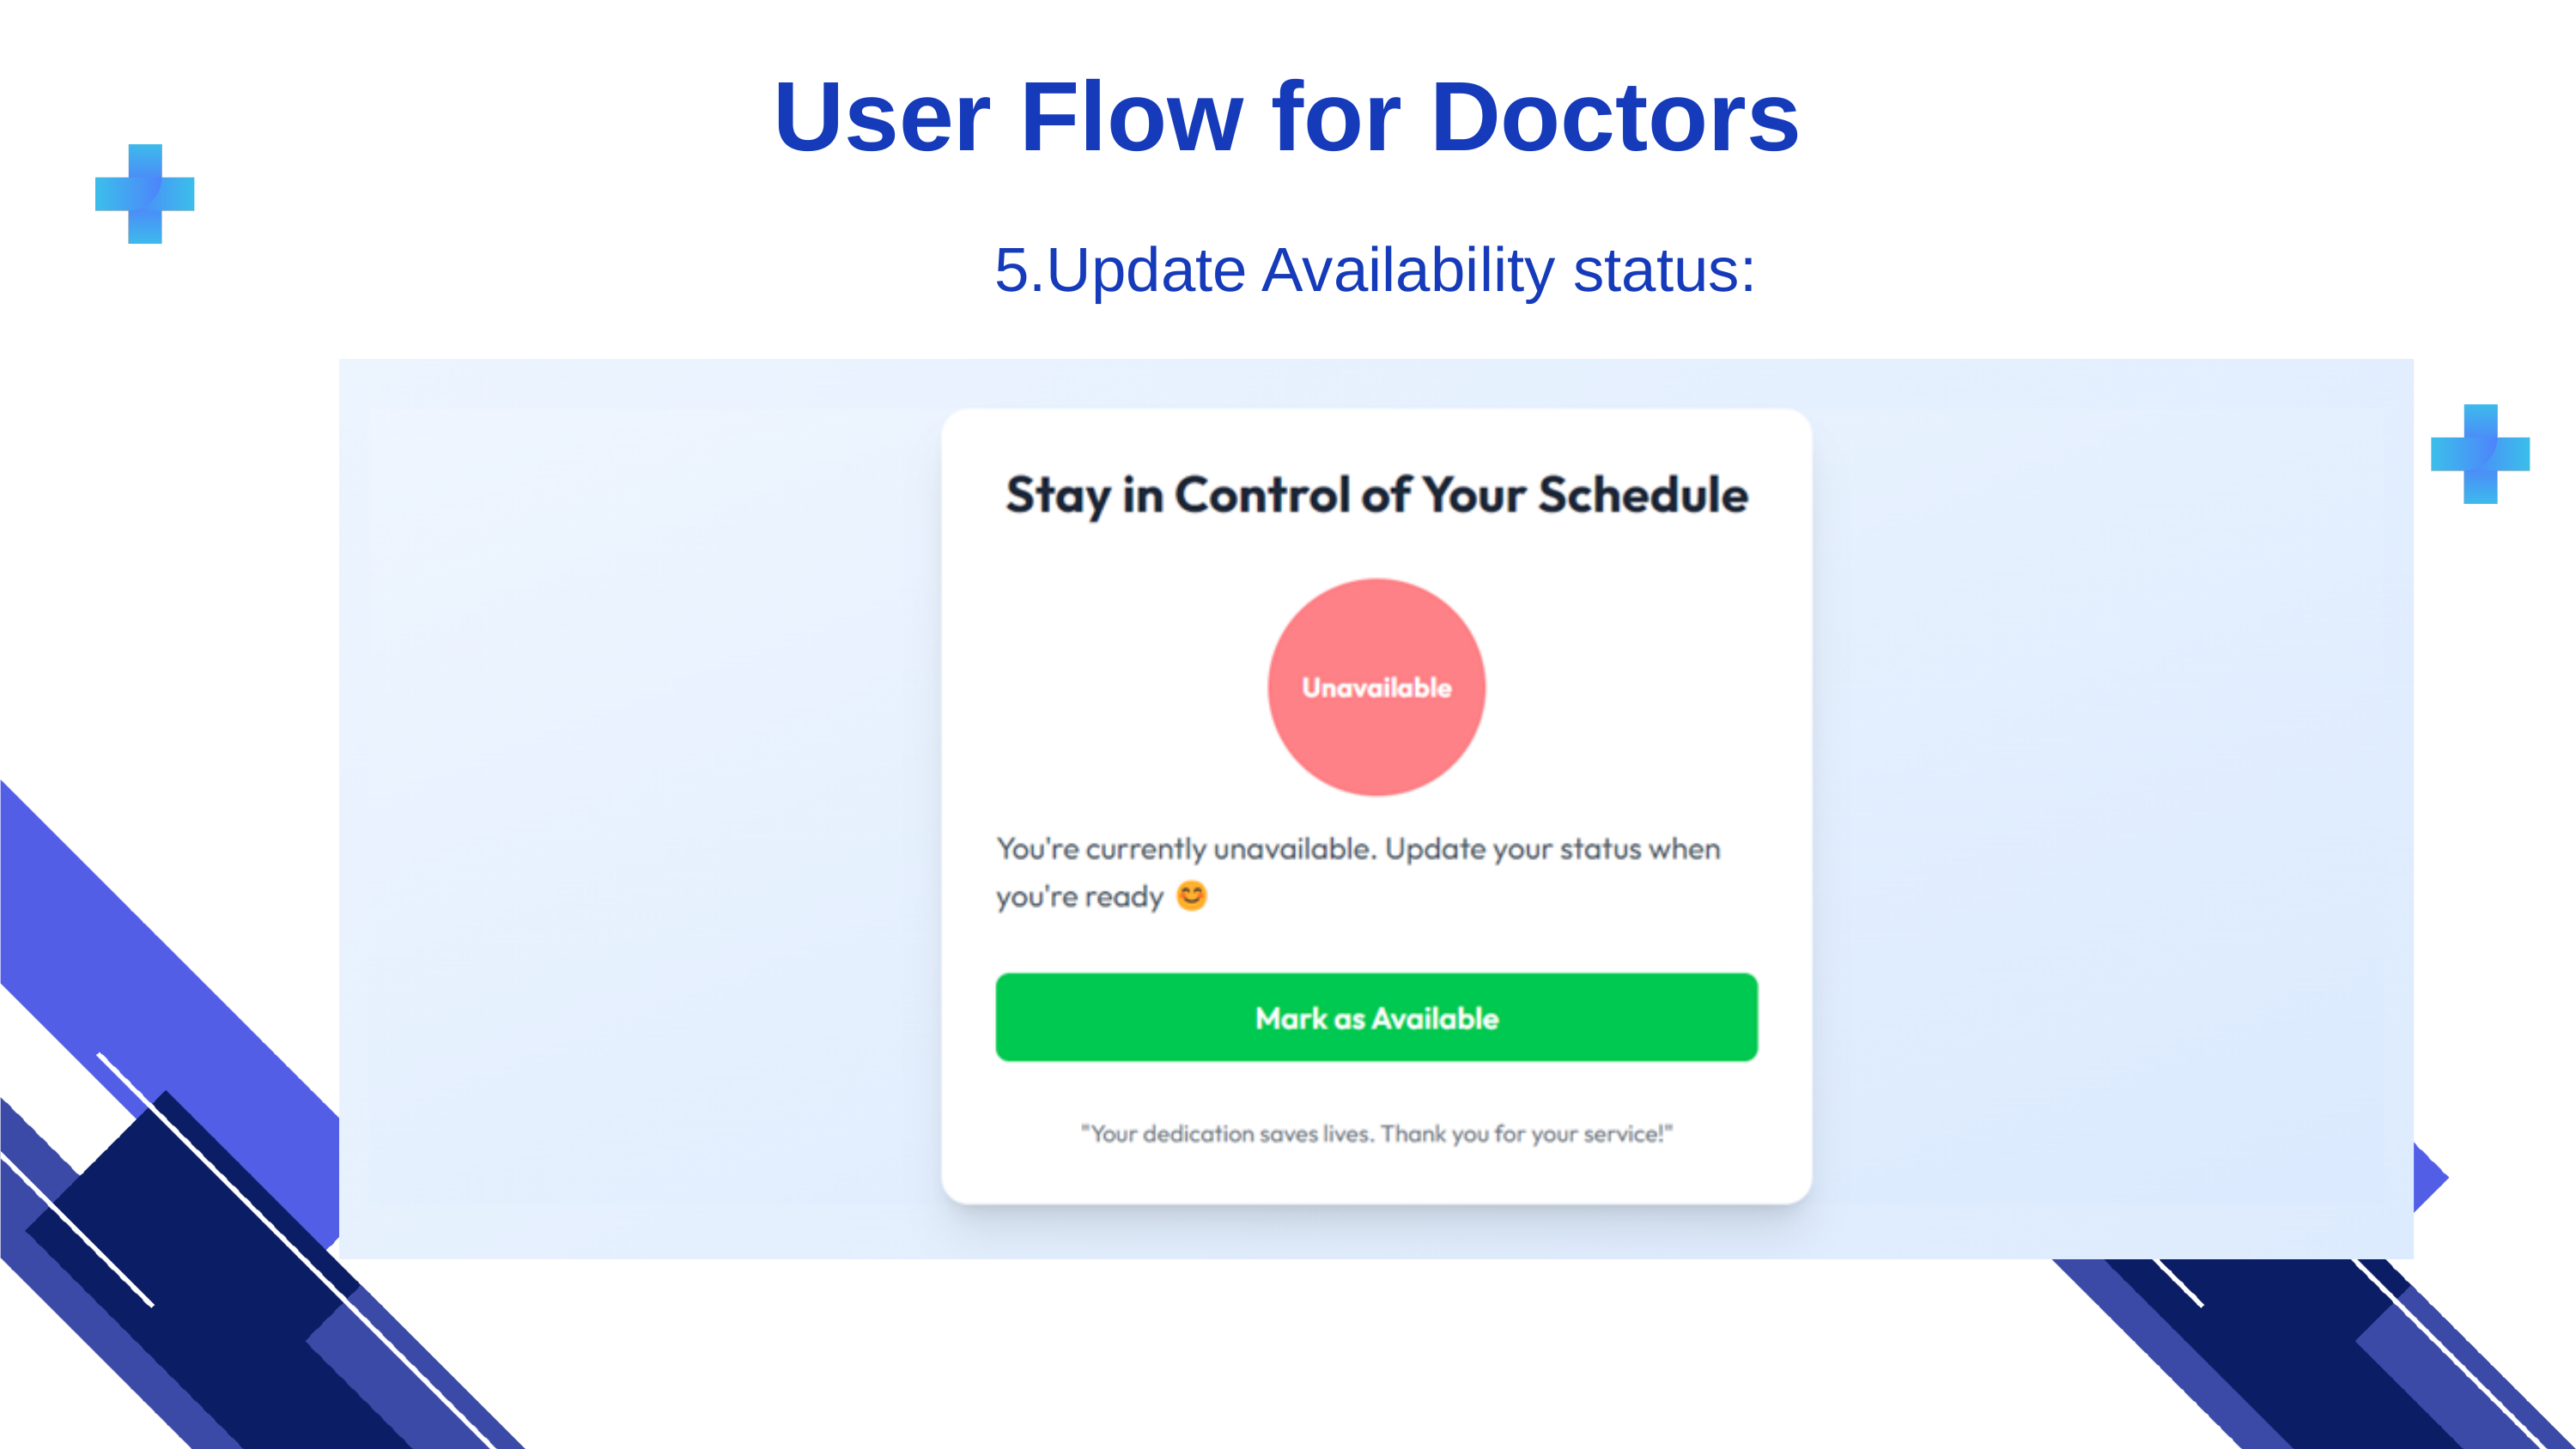

User Flow for Doctors

5.Update Availability status: